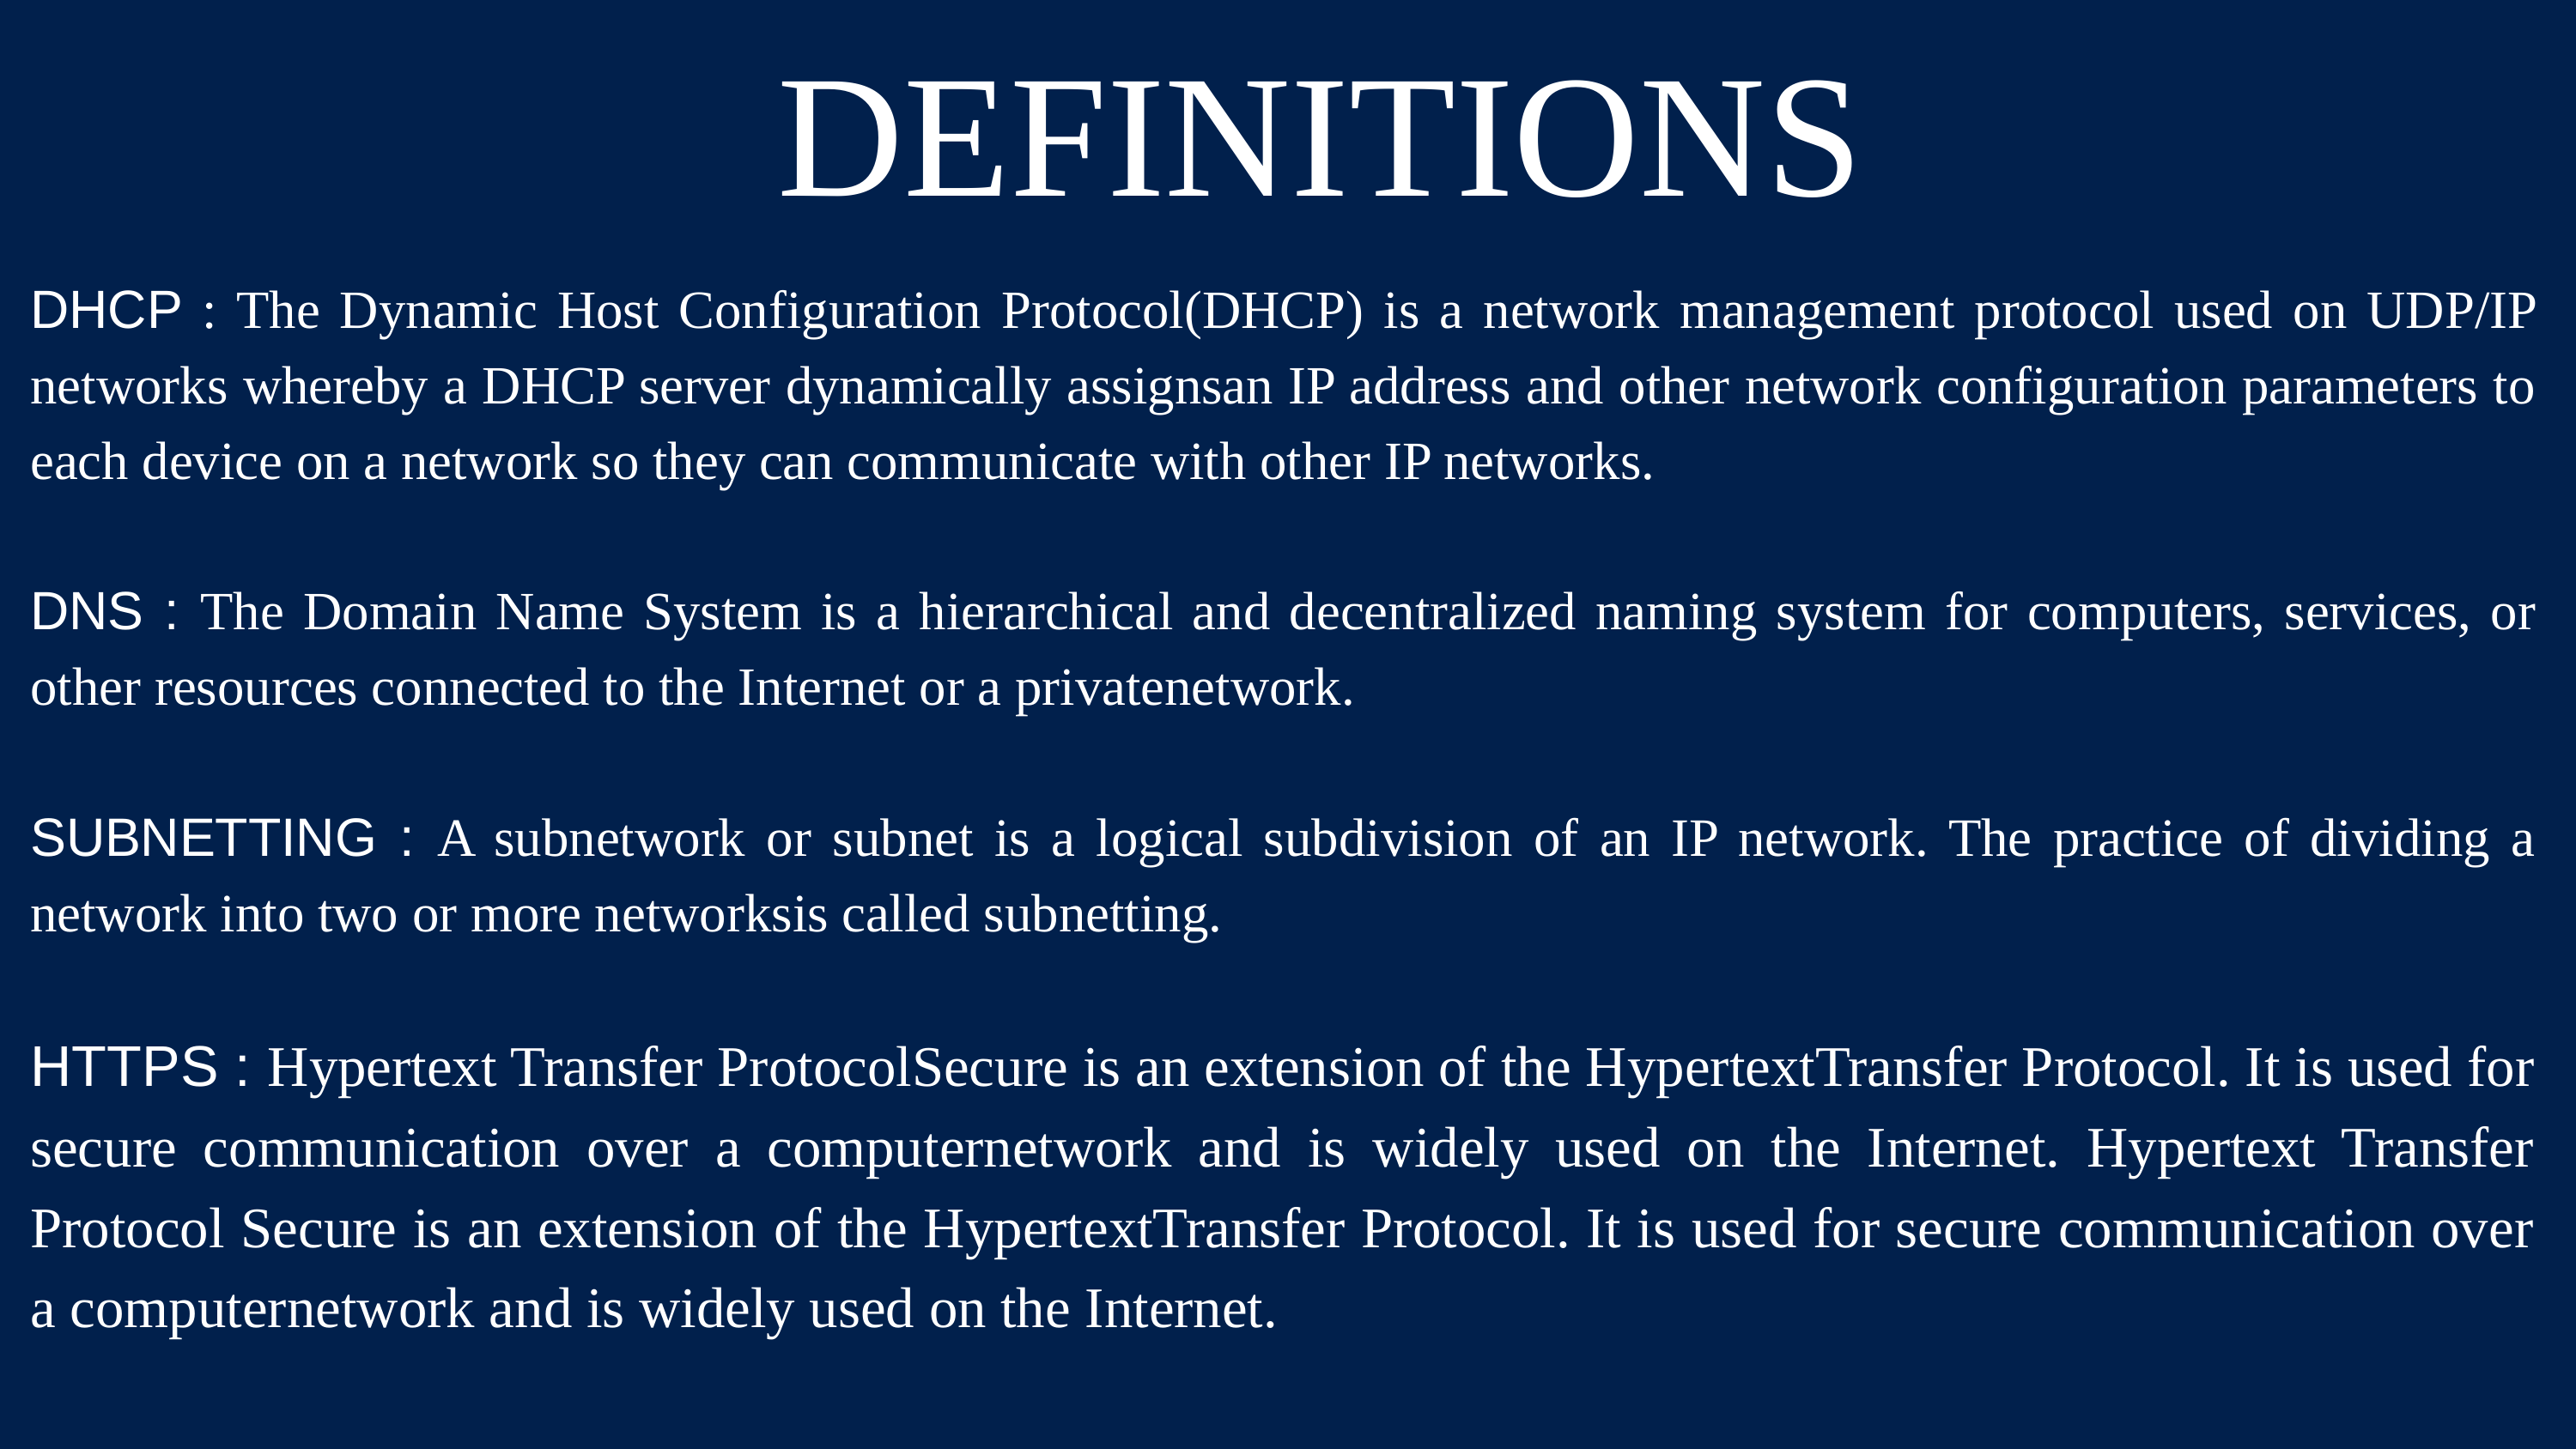

DEFINITIONS

DHCP : The Dynamic Host Configuration Protocol(DHCP) is a network management protocol used on UDP/IP networks whereby a DHCP server dynamically assignsan IP address and other network configuration parameters to each device on a network so they can communicate with other IP networks.

DNS : The Domain Name System is a hierarchical and decentralized naming system for computers, services, or other resources connected to the Internet or a privatenetwork.

SUBNETTING : A subnetwork or subnet is a logical subdivision of an IP network. The practice of dividing a network into two or more networksis called subnetting.

HTTPS : Hypertext Transfer ProtocolSecure is an extension of the HypertextTransfer Protocol. It is used for secure communication over a computernetwork and is widely used on the Internet. Hypertext Transfer Protocol Secure is an extension of the HypertextTransfer Protocol. It is used for secure communication over a computernetwork and is widely used on the Internet.